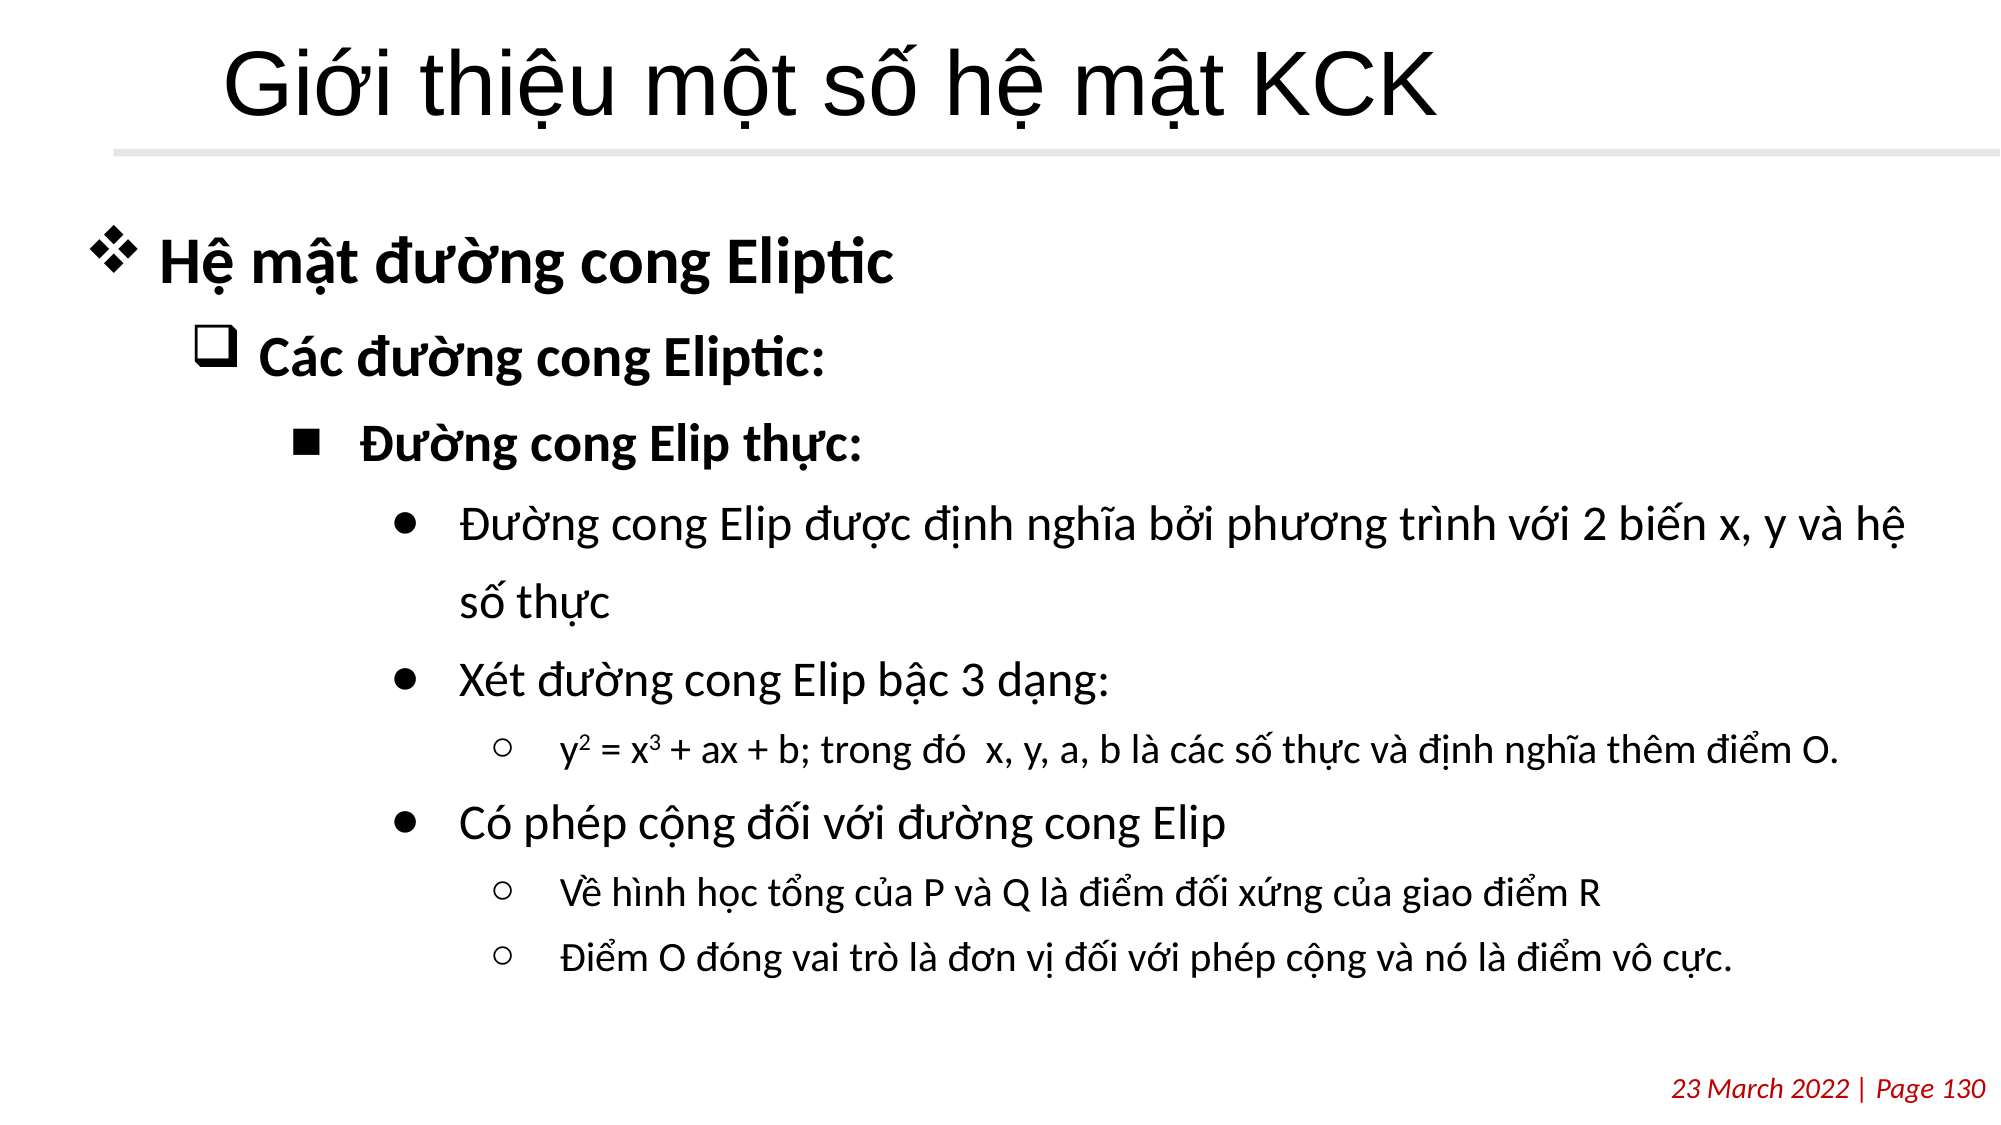

# Giới thiệu một số hệ mật KCK
Hệ mật đường cong Eliptic
Các đường cong Eliptic:
Đường cong Elip thực:
Đường cong Elip được định nghĩa bởi phương trình với 2 biến x, y và hệ số thực
Xét đường cong Elip bậc 3 dạng:
y2 = x3 + ax + b; trong đó  x, y, a, b là các số thực và định nghĩa thêm điểm O.
Có phép cộng đối với đường cong Elip
Về hình học tổng của P và Q là điểm đối xứng của giao điểm R
Điểm O đóng vai trò là đơn vị đối với phép cộng và nó là điểm vô cực.